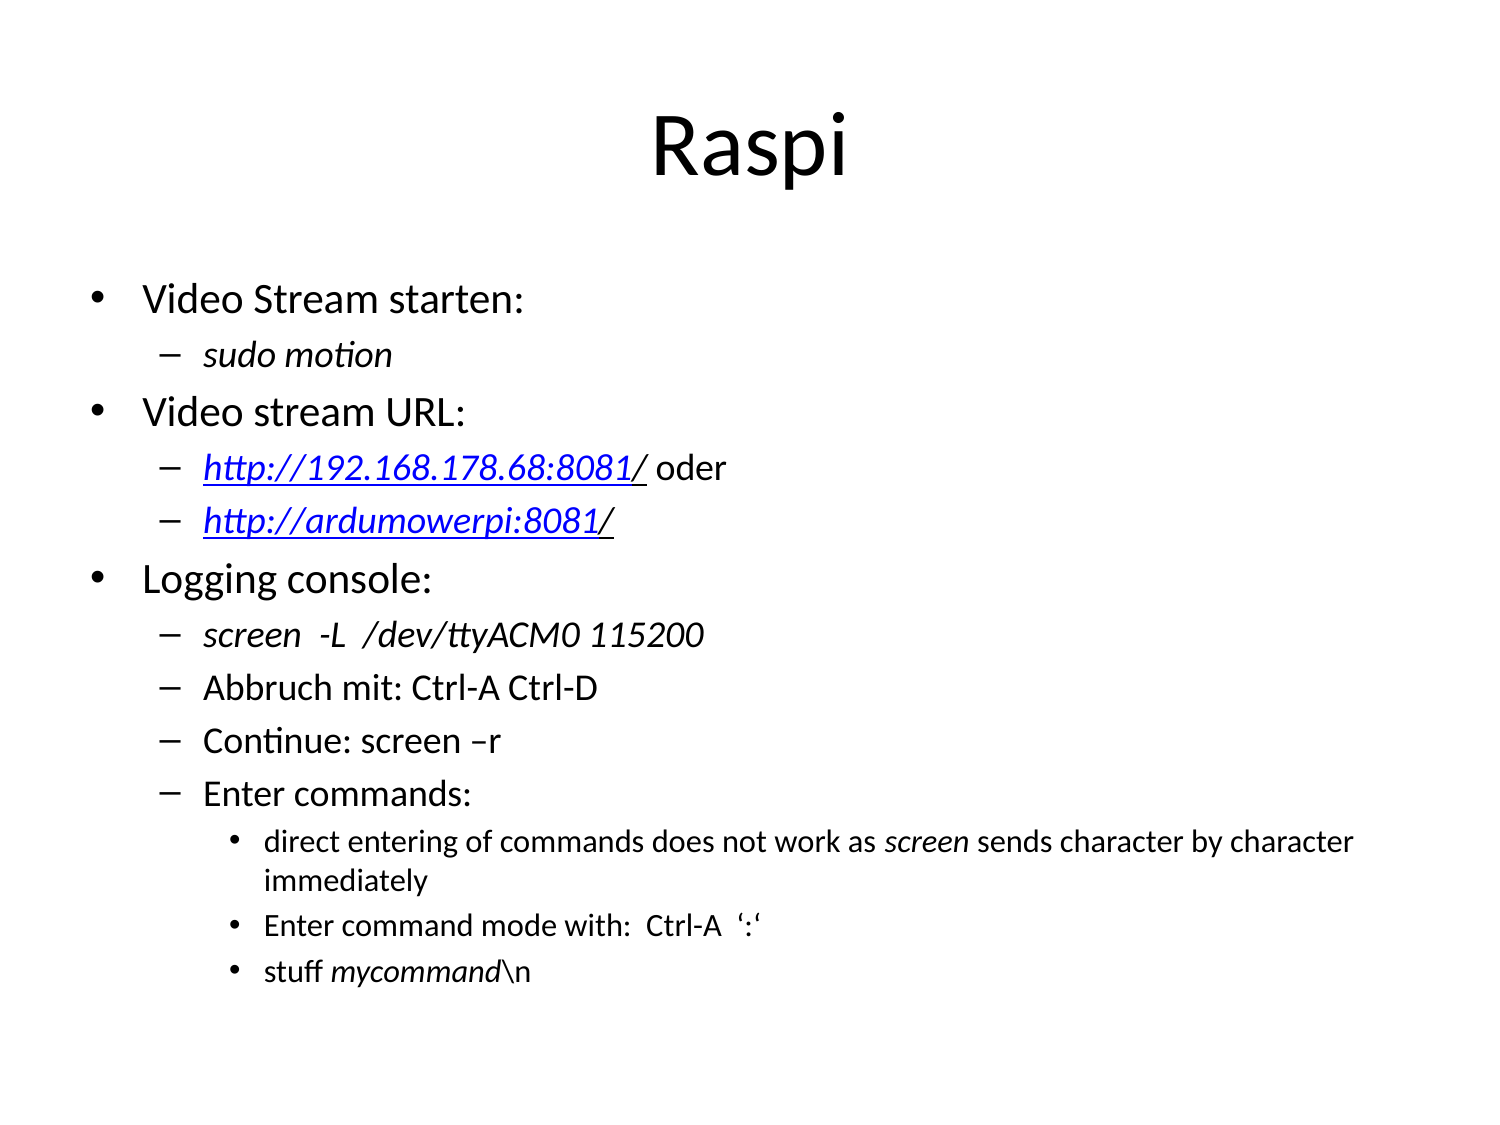

# Raspi
Video Stream starten:
sudo motion
Video stream URL:
http://192.168.178.68:8081/ oder
http://ardumowerpi:8081/
Logging console:
screen  -L  /dev/ttyACM0 115200
Abbruch mit: Ctrl-A Ctrl-D
Continue: screen –r
Enter commands:
direct entering of commands does not work as screen sends character by character immediately
Enter command mode with:  Ctrl-A  ‘:‘
stuff mycommand\n